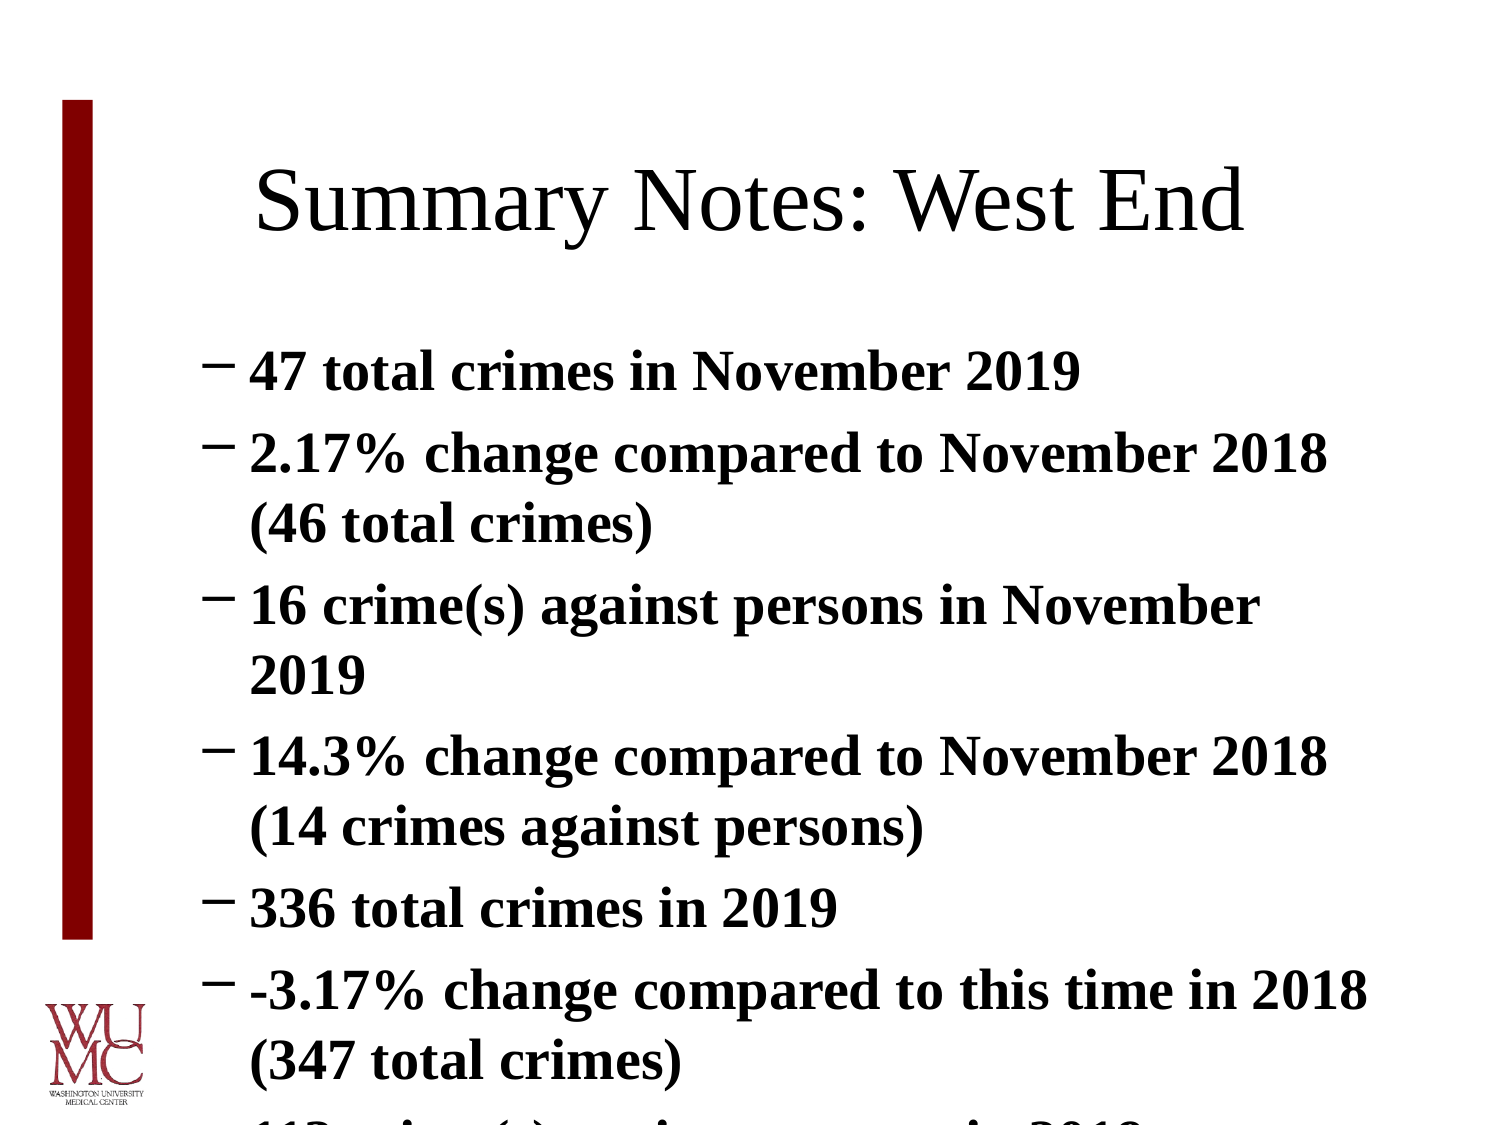

# Summary Notes: West End
47 total crimes in November 2019
2.17% change compared to November 2018 (46 total crimes)
16 crime(s) against persons in November 2019
14.3% change compared to November 2018 (14 crimes against persons)
336 total crimes in 2019
-3.17% change compared to this time in 2018 (347 total crimes)
113 crime(s) against persons in 2019
16.5% change compared to this time in 2018 (97 crimes against persons)